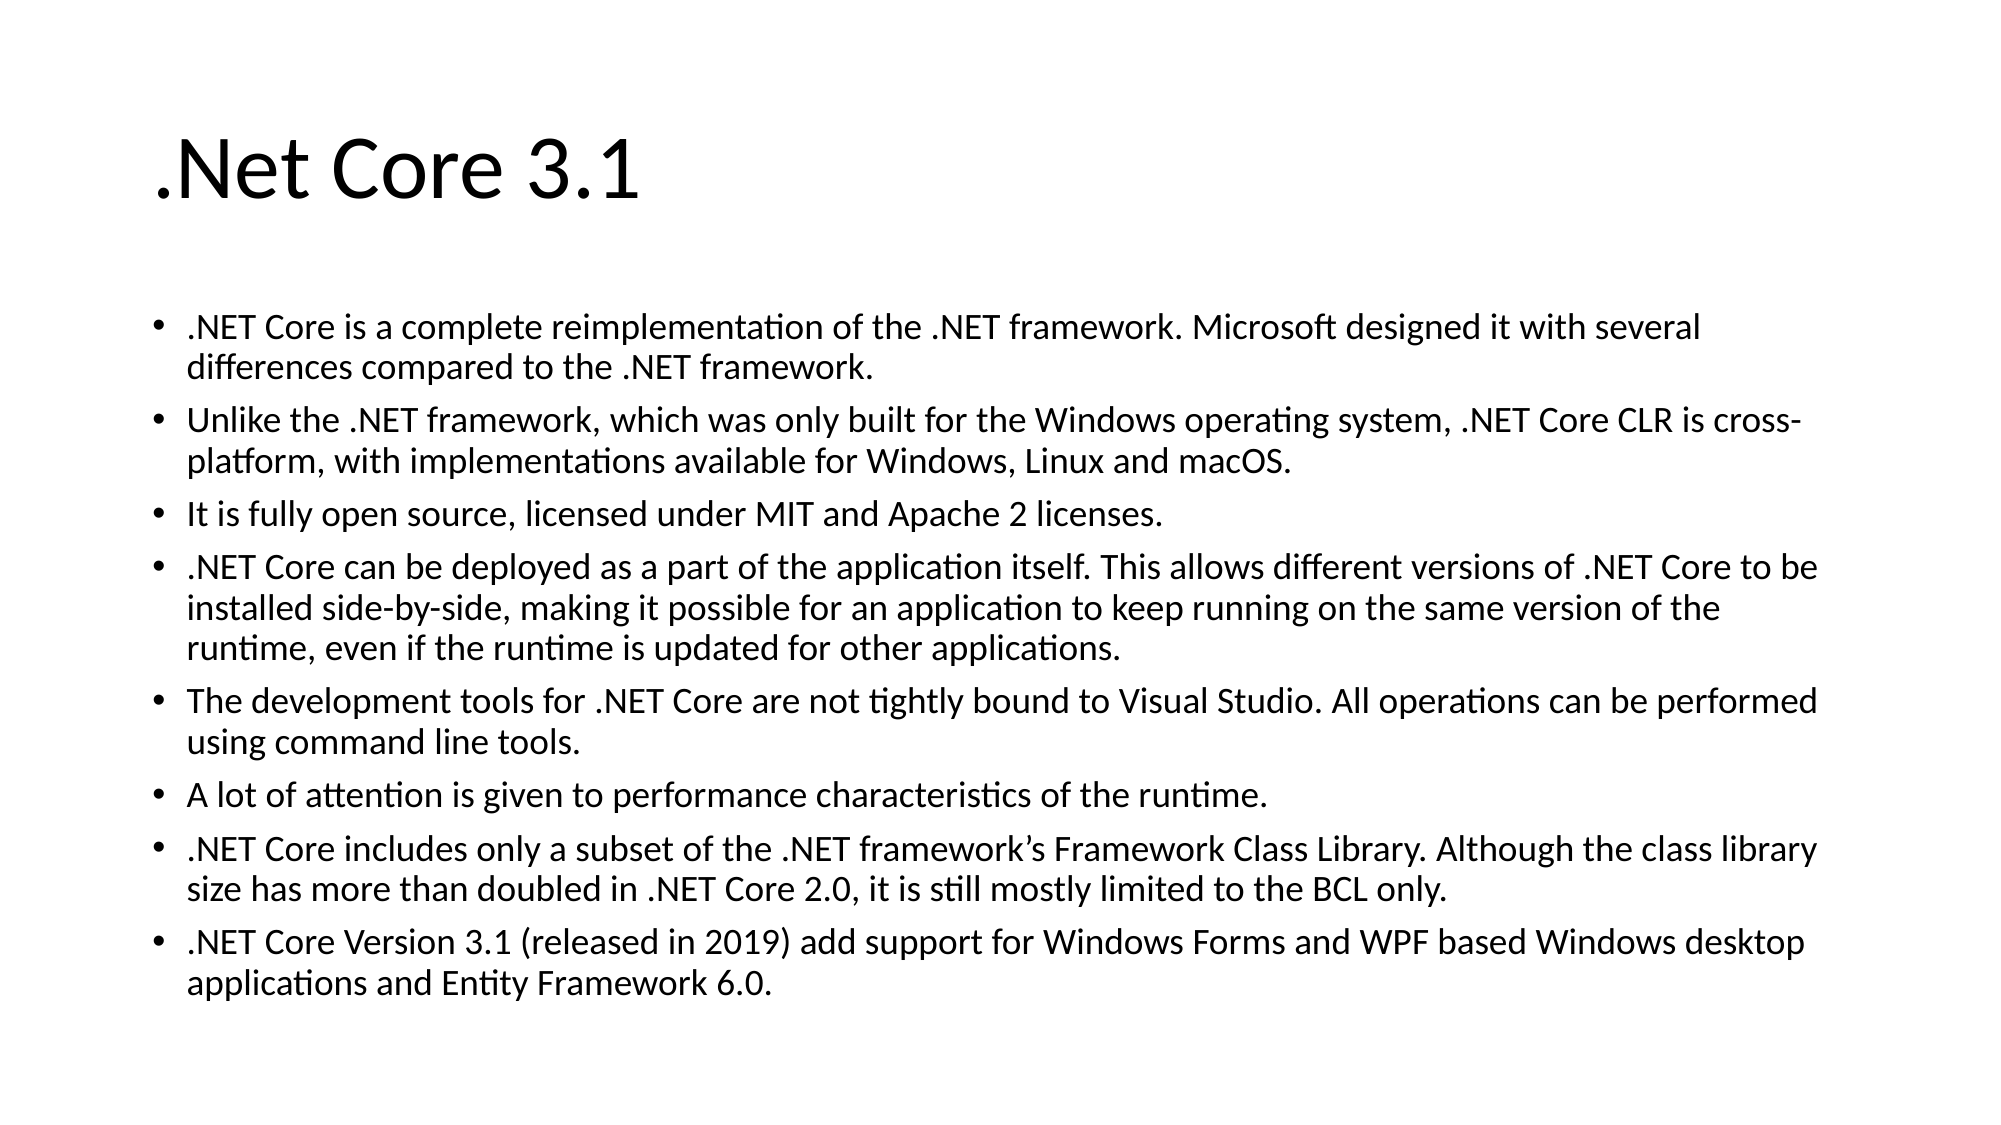

# .Net Core 3.1
.NET Core is a complete reimplementation of the .NET framework. Microsoft designed it with several differences compared to the .NET framework.
Unlike the .NET framework, which was only built for the Windows operating system, .NET Core CLR is cross-platform, with implementations available for Windows, Linux and macOS.
It is fully open source, licensed under MIT and Apache 2 licenses.
.NET Core can be deployed as a part of the application itself. This allows different versions of .NET Core to be installed side-by-side, making it possible for an application to keep running on the same version of the runtime, even if the runtime is updated for other applications.
The development tools for .NET Core are not tightly bound to Visual Studio. All operations can be performed using command line tools.
A lot of attention is given to performance characteristics of the runtime.
.NET Core includes only a subset of the .NET framework’s Framework Class Library. Although the class library size has more than doubled in .NET Core 2.0, it is still mostly limited to the BCL only.
.NET Core Version 3.1 (released in 2019) add support for Windows Forms and WPF based Windows desktop applications and Entity Framework 6.0.